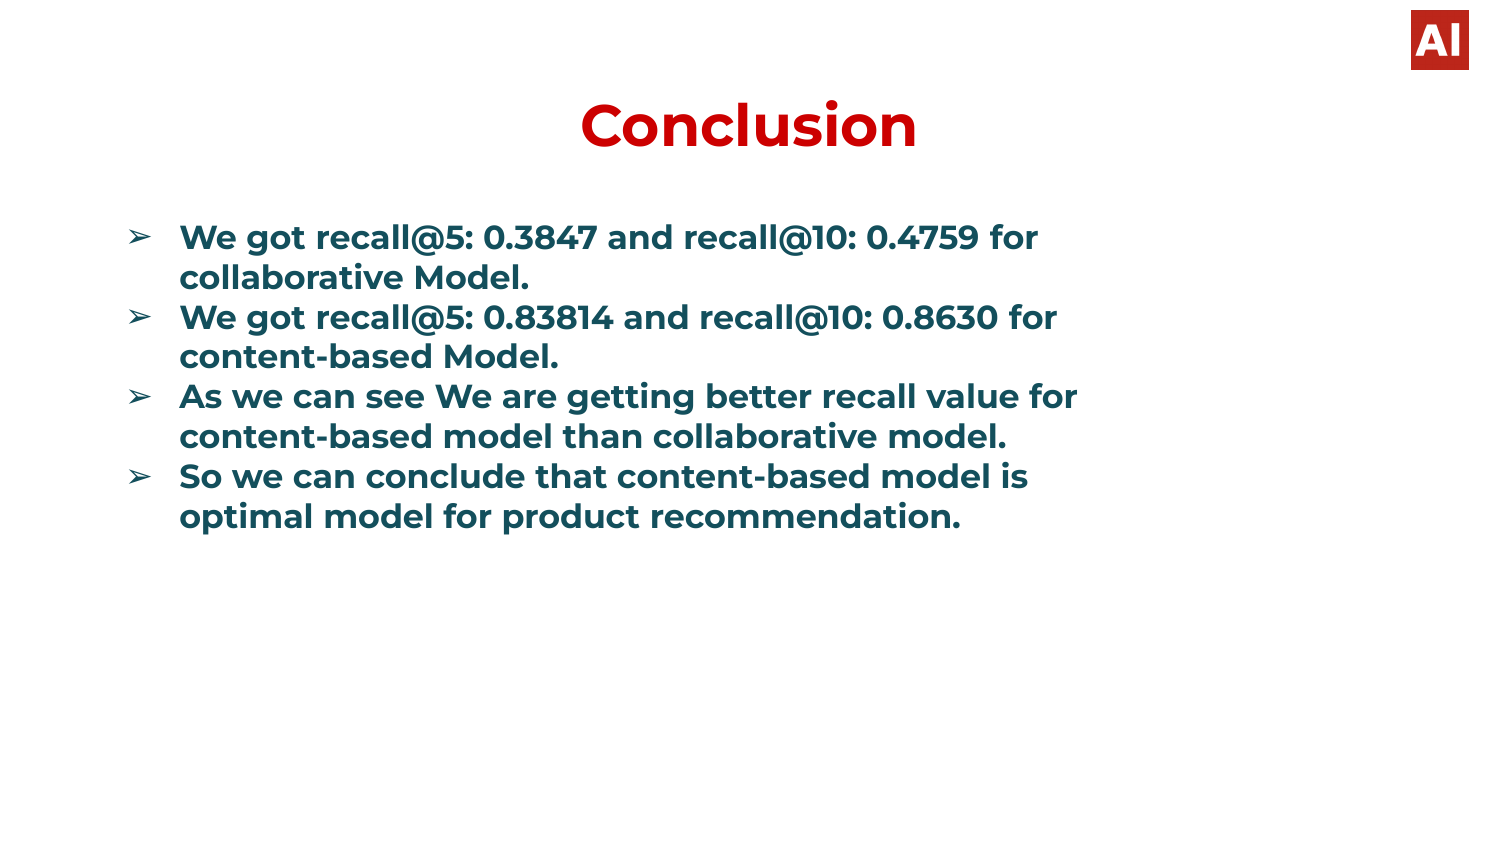

# Conclusion
We got recall@5: 0.3847 and recall@10: 0.4759 for collaborative Model.
We got recall@5: 0.83814 and recall@10: 0.8630 for content-based Model.
As we can see We are getting better recall value for content-based model than collaborative model.
So we can conclude that content-based model is optimal model for product recommendation.